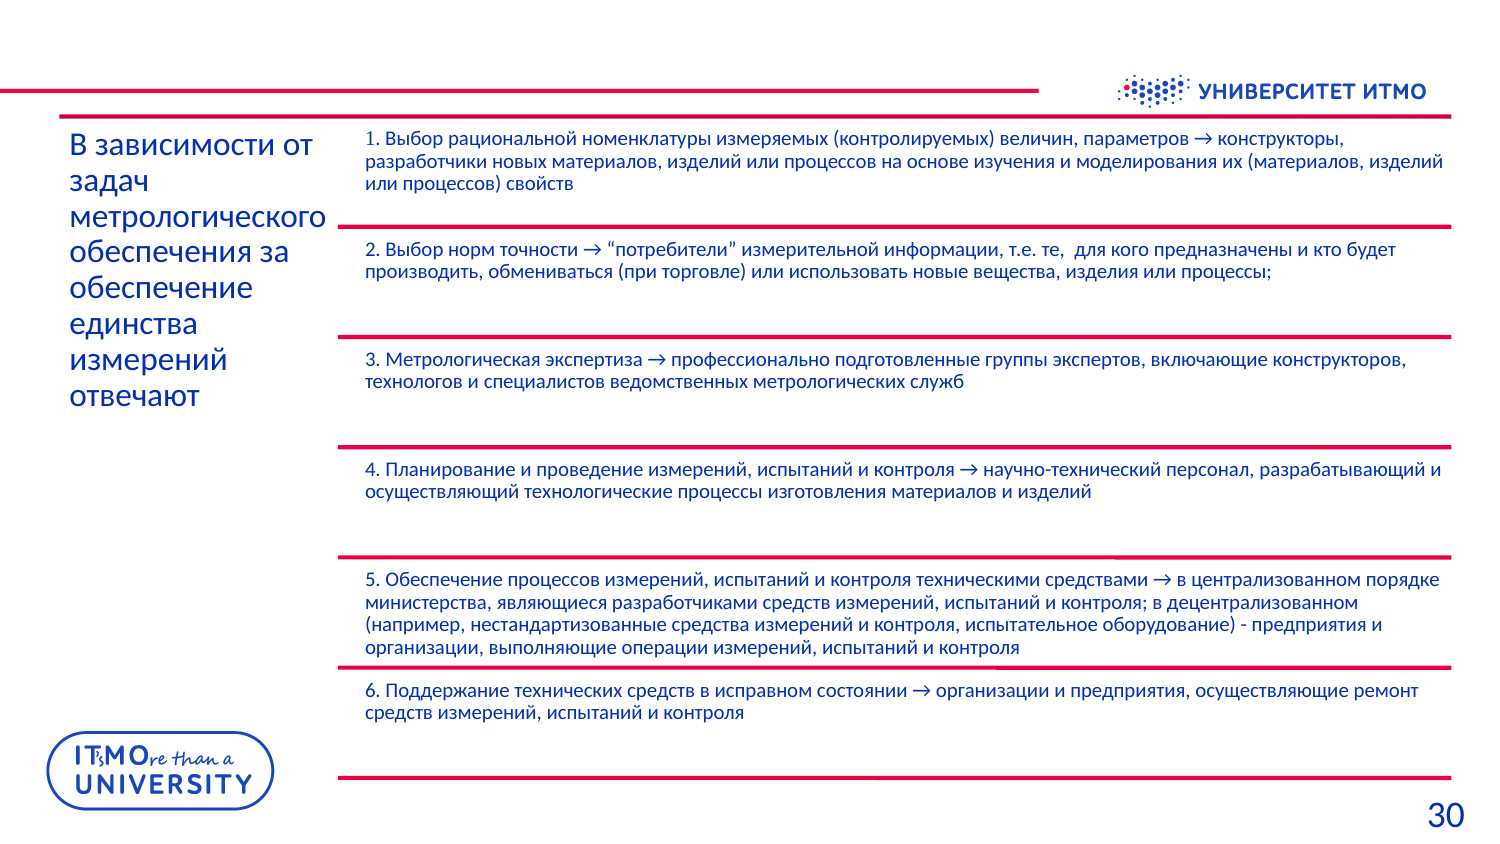

В зависимости от задач метрологического обеспечения за обеспечение единства измерений отвечают
1. Выбор рациональной номенклатуры измеряемых (контролируемых) величин, параметров → конструкторы, разработчики новых материалов, изделий или процессов на основе изучения и моделирования их (материалов, изделий или процессов) свойств
2. Выбор норм точности → “потребители” измерительной информации, т.е. те,  для кого предназначены и кто будет производить, обмениваться (при торговле) или использовать новые вещества, изделия или процессы;
3. Метрологическая экспертиза → профессионально подготовленные группы экспертов, включающие конструкторов, технологов и специалистов ведомственных метрологических служб
4. Планирование и проведение измерений, испытаний и контроля → научно-технический персонал, разрабатывающий и осуществляющий технологические процессы изготовления материалов и изделий
5. Обеспечение процессов измерений, испытаний и контроля техническими средствами → в централизованном порядке министерства, являющиеся разработчиками средств измерений, испытаний и контроля; в децентрализованном (например, нестандартизованные средства измерений и контроля, испытательное оборудование) - предприятия и организации, выполняющие операции измерений, испытаний и контроля
6. Поддержание технических средств в исправном состоянии → организации и предприятия, осуществляющие ремонт средств измерений, испытаний и контроля
    30